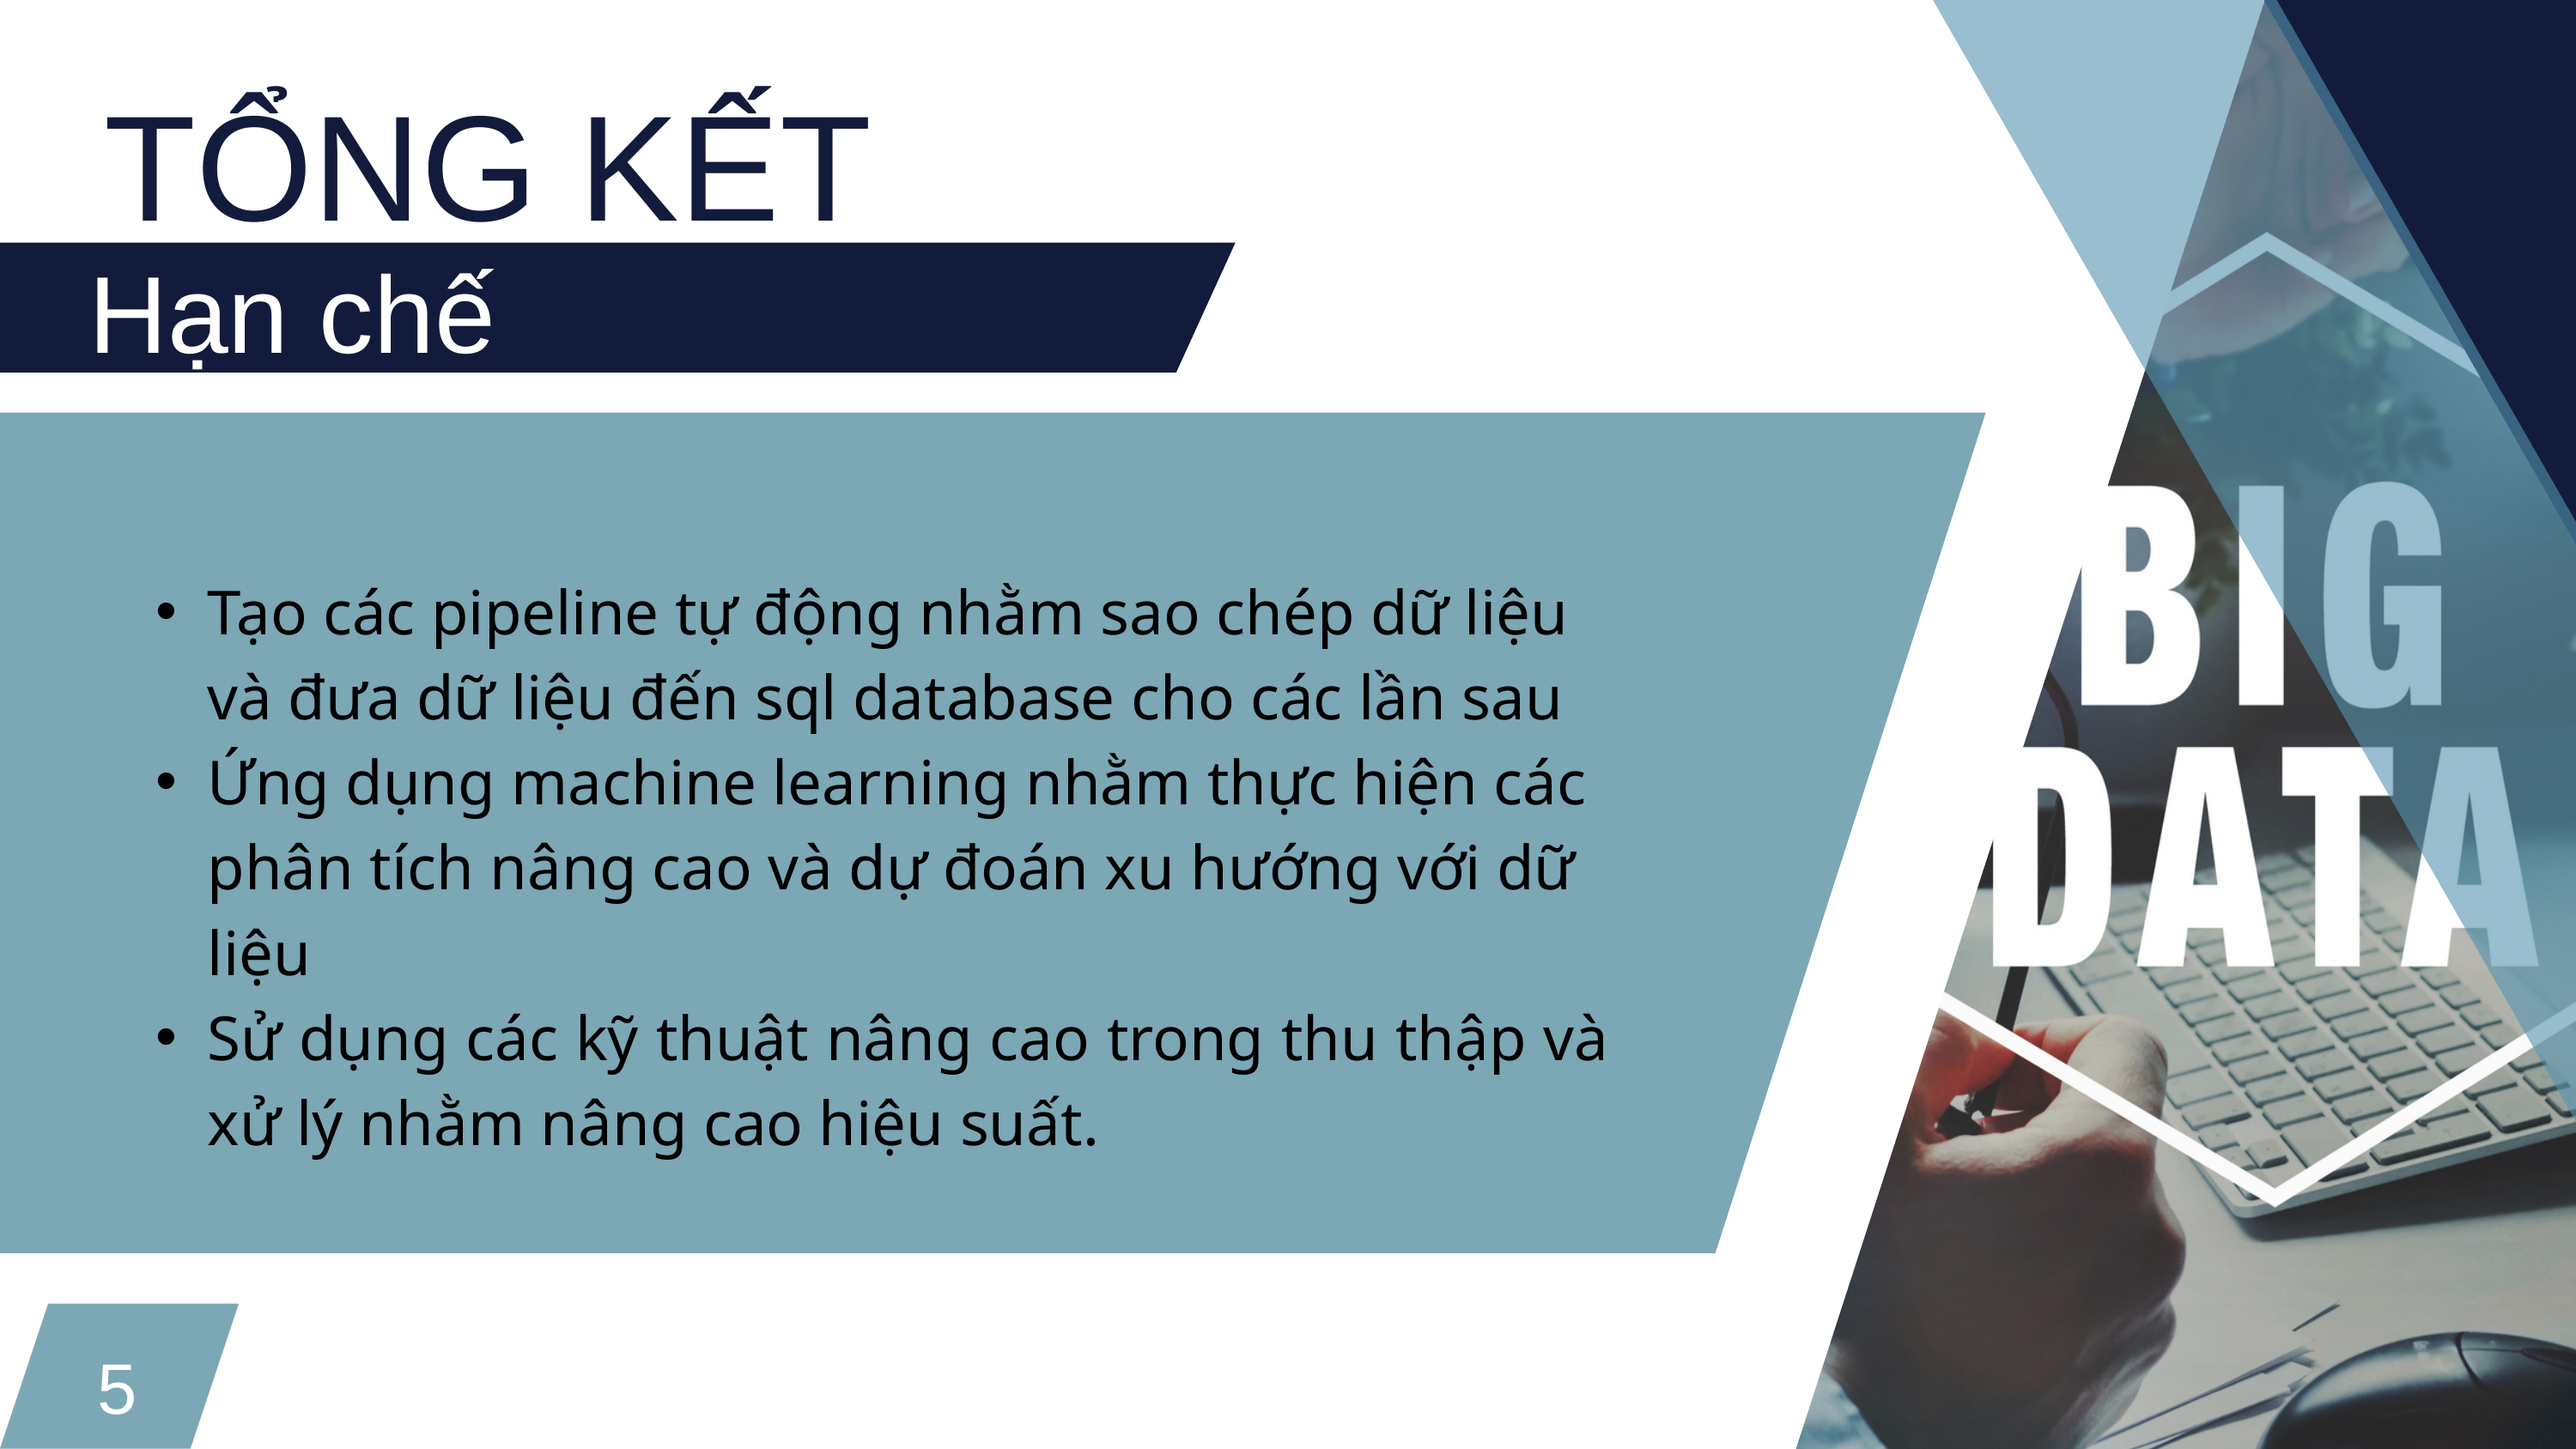

TỔNG KẾT
Hạn chế

Tạo các pipeline tự động nhằm sao chép dữ liệu và đưa dữ liệu đến sql database cho các lần sau
Ứng dụng machine learning nhằm thực hiện các phân tích nâng cao và dự đoán xu hướng với dữ liệu
Sử dụng các kỹ thuật nâng cao trong thu thập và xử lý nhằm nâng cao hiệu suất.

5